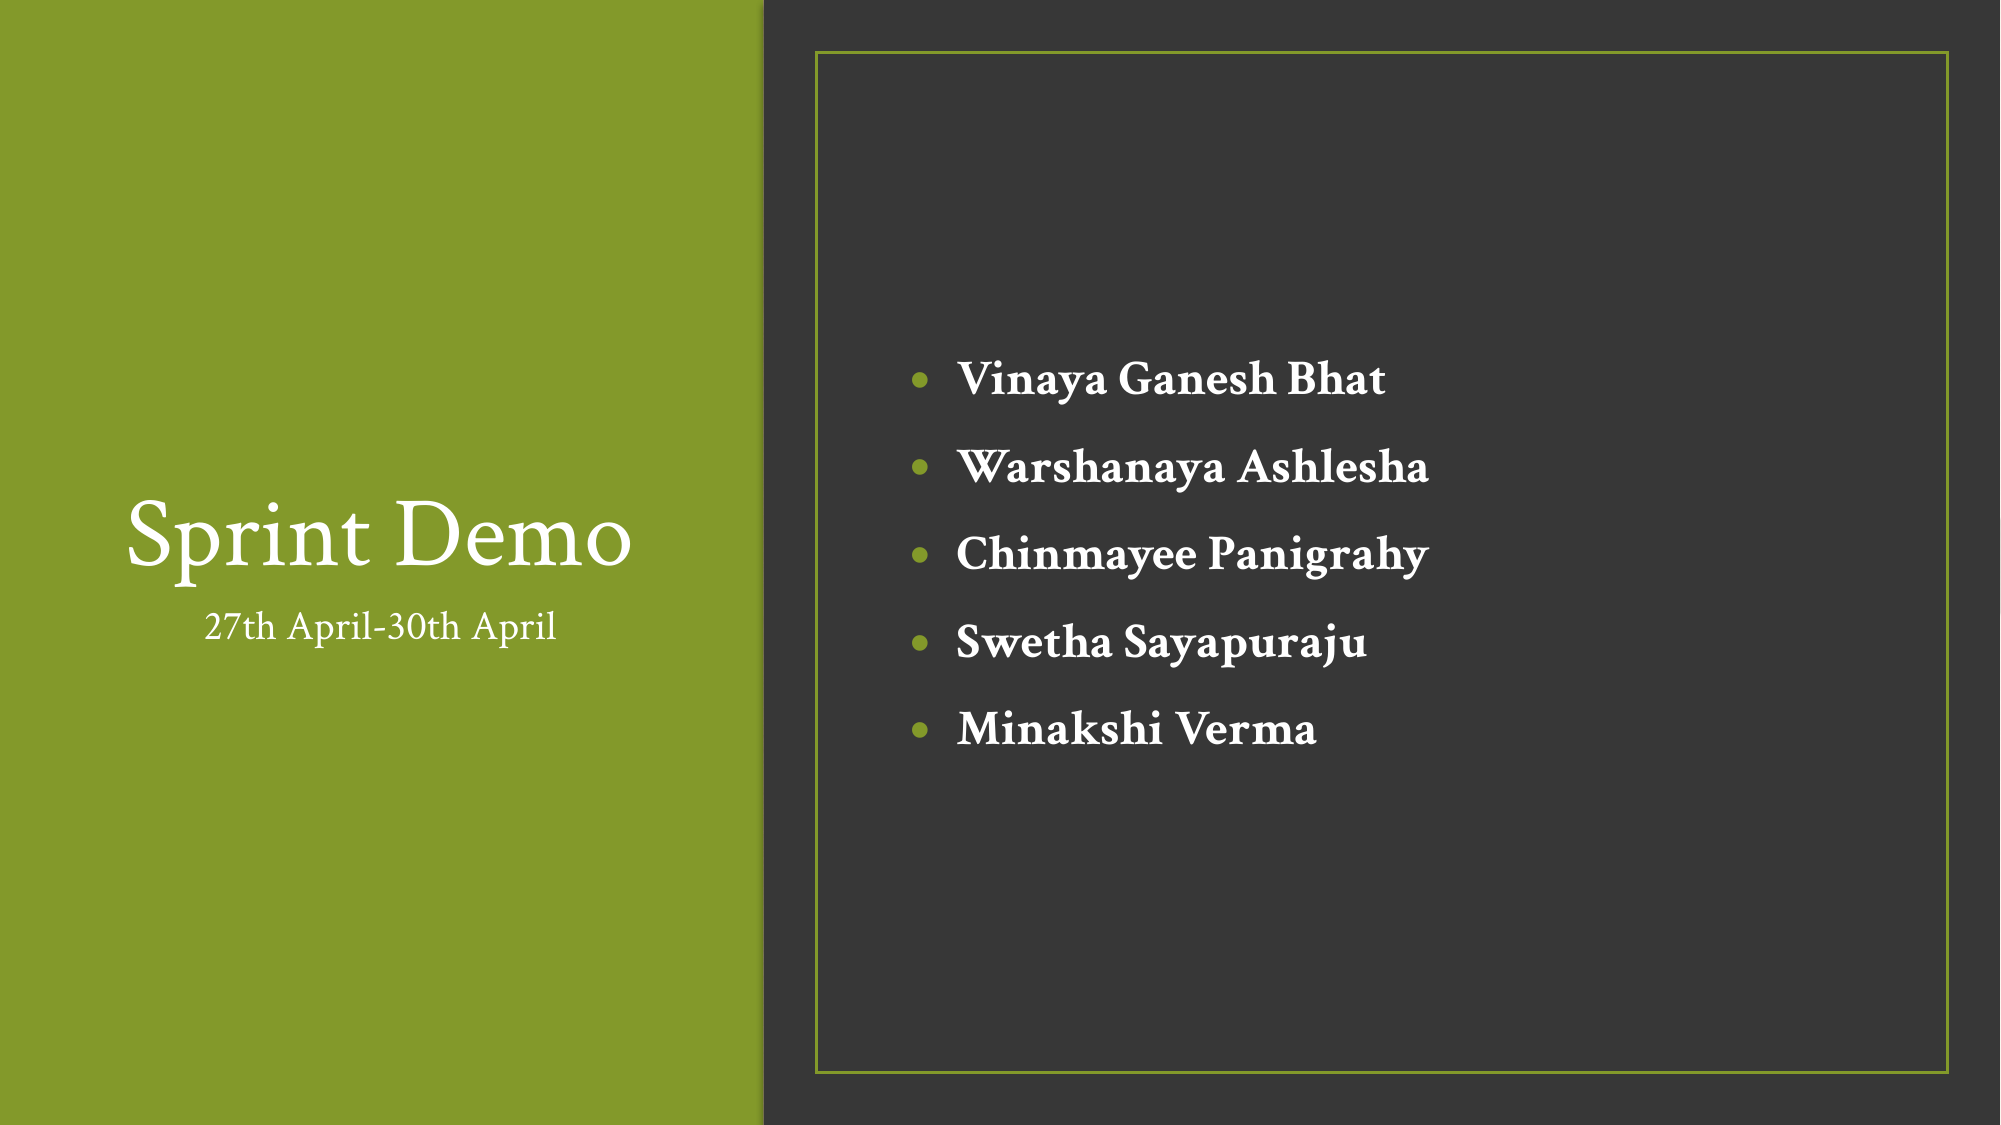

Sprint Demo
27th April-30th April
Vinaya Ganesh Bhat
Warshanaya Ashlesha
Chinmayee Panigrahy
Swetha Sayapuraju
Minakshi Verma